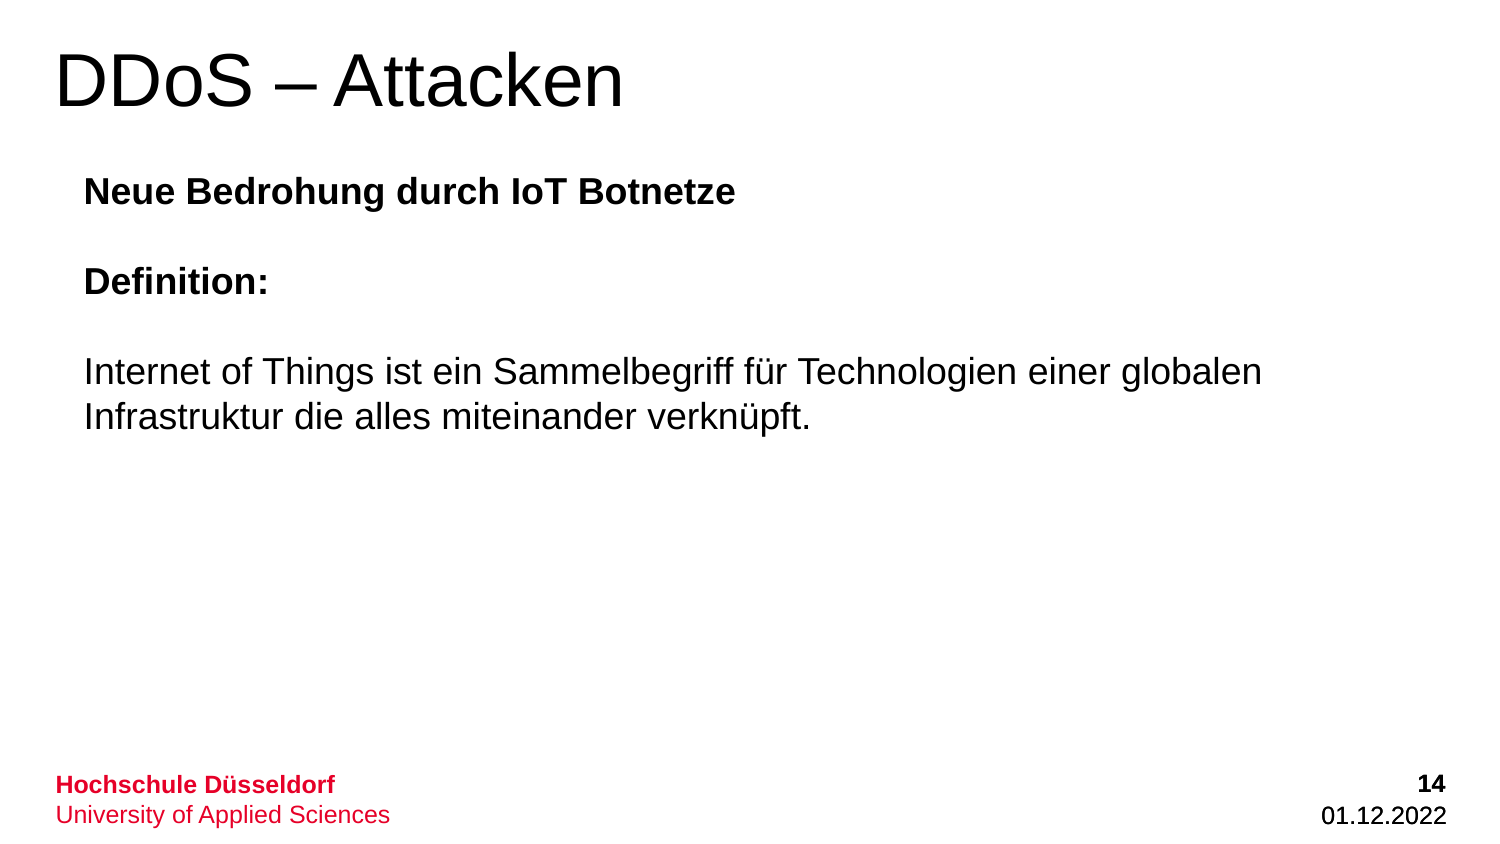

# DDoS – Attacken
Neue Bedrohung durch IoT Botnetze

Definition:

Internet of Things ist ein Sammelbegriff für Technologien einer globalen Infrastruktur die alles miteinander verknüpft.

14

14

01.12.2022
01.12.2022